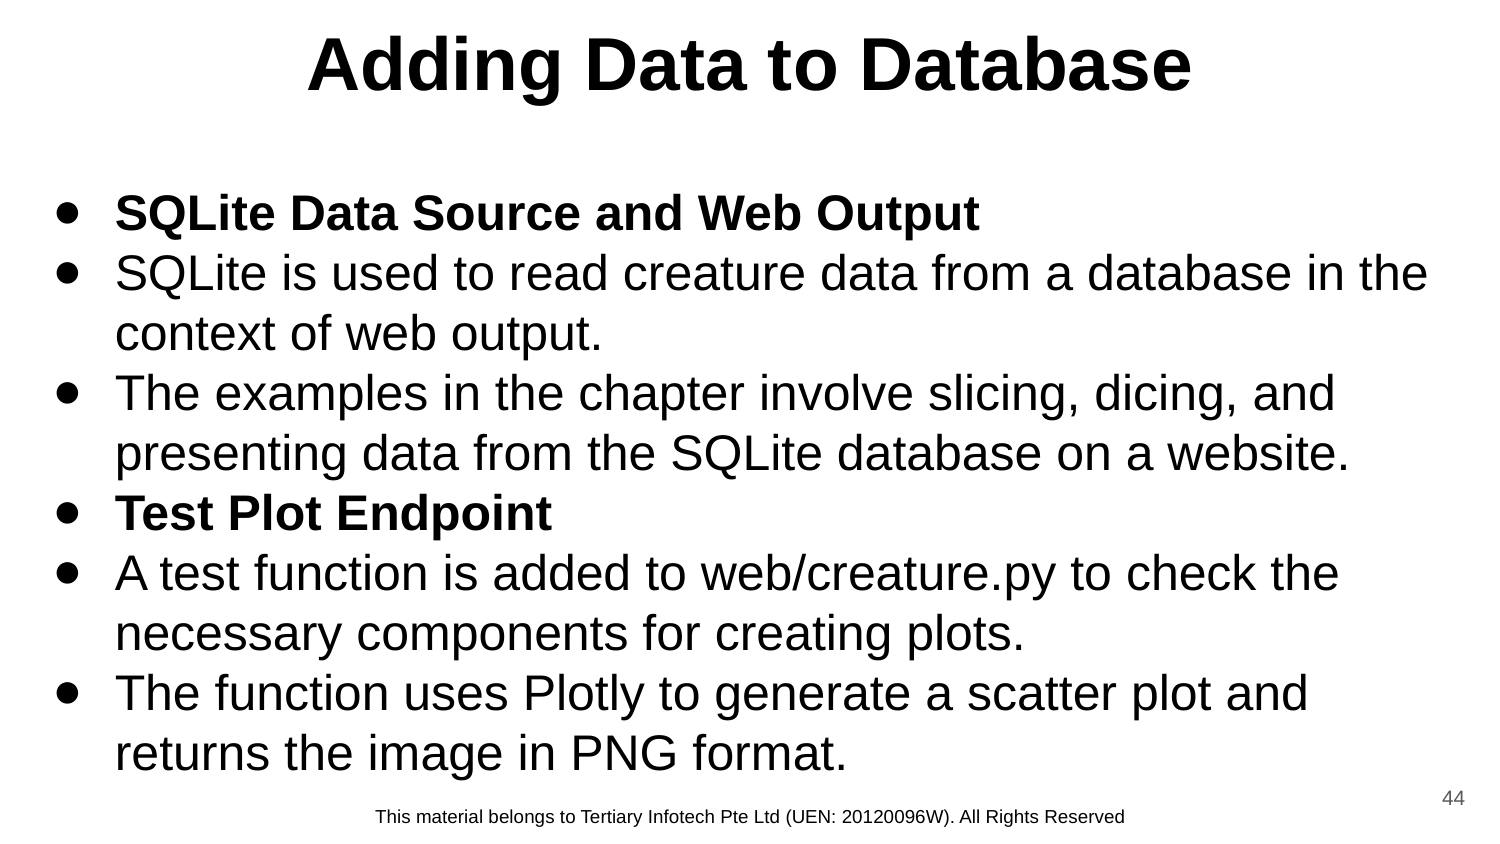

# Adding Data to Database

SQLite Data Source and Web Output
SQLite is used to read creature data from a database in the context of web output.
The examples in the chapter involve slicing, dicing, and presenting data from the SQLite database on a website.
Test Plot Endpoint
A test function is added to web/creature.py to check the necessary components for creating plots.
The function uses Plotly to generate a scatter plot and returns the image in PNG format.
44